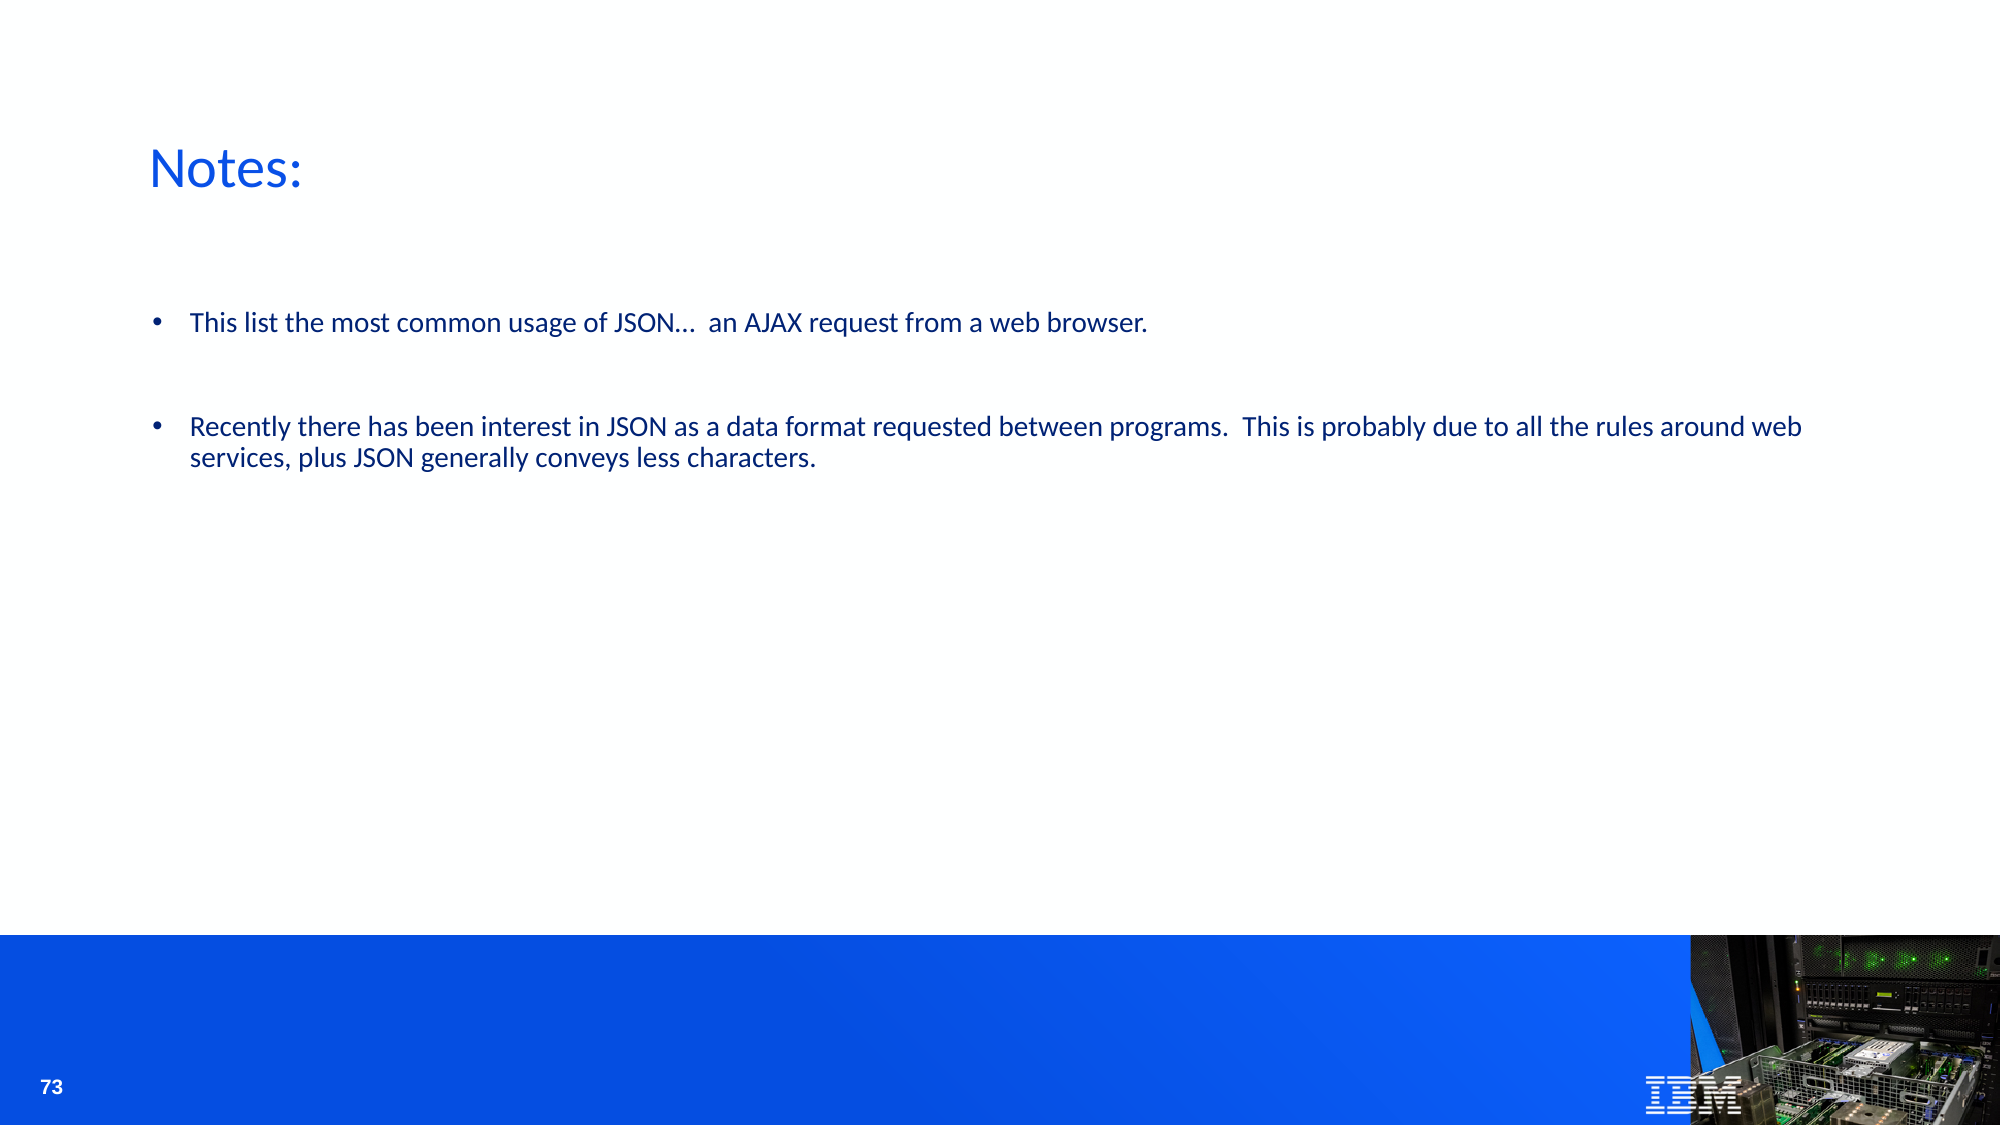

# Notes:
This list the most common usage of JSON…  an AJAX request from a web browser.

Recently there has been interest in JSON as a data format requested between programs.  This is probably due to all the rules around web services, plus JSON generally conveys less characters.
73